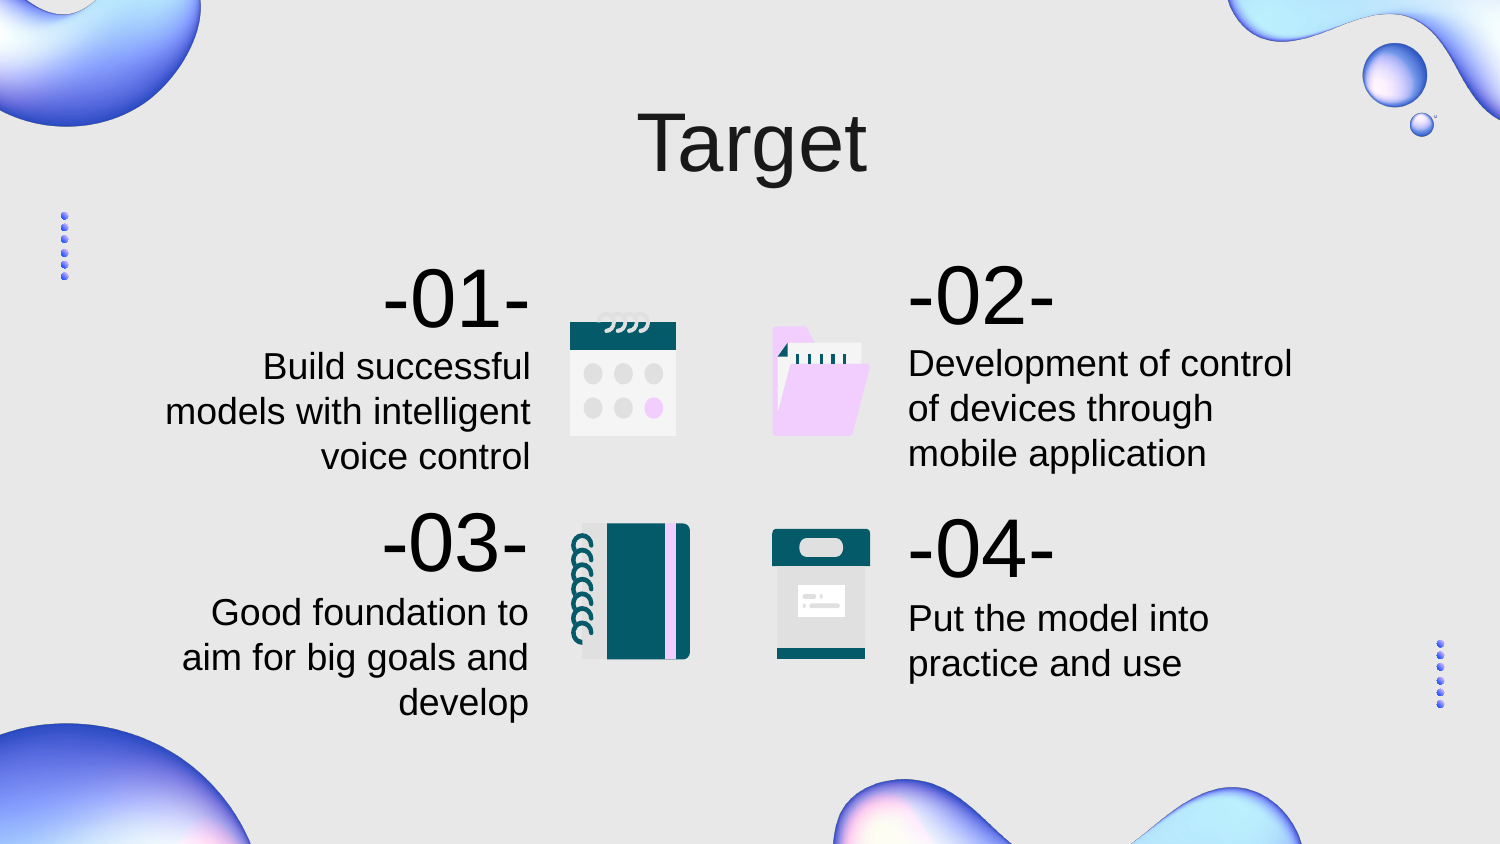

# Target
-02-
-01-

Development of control of devices through mobile application

Build successful models with intelligent voice control
-03-
-04-

Good foundation to aim for big goals and develop
Put the model into practice and use